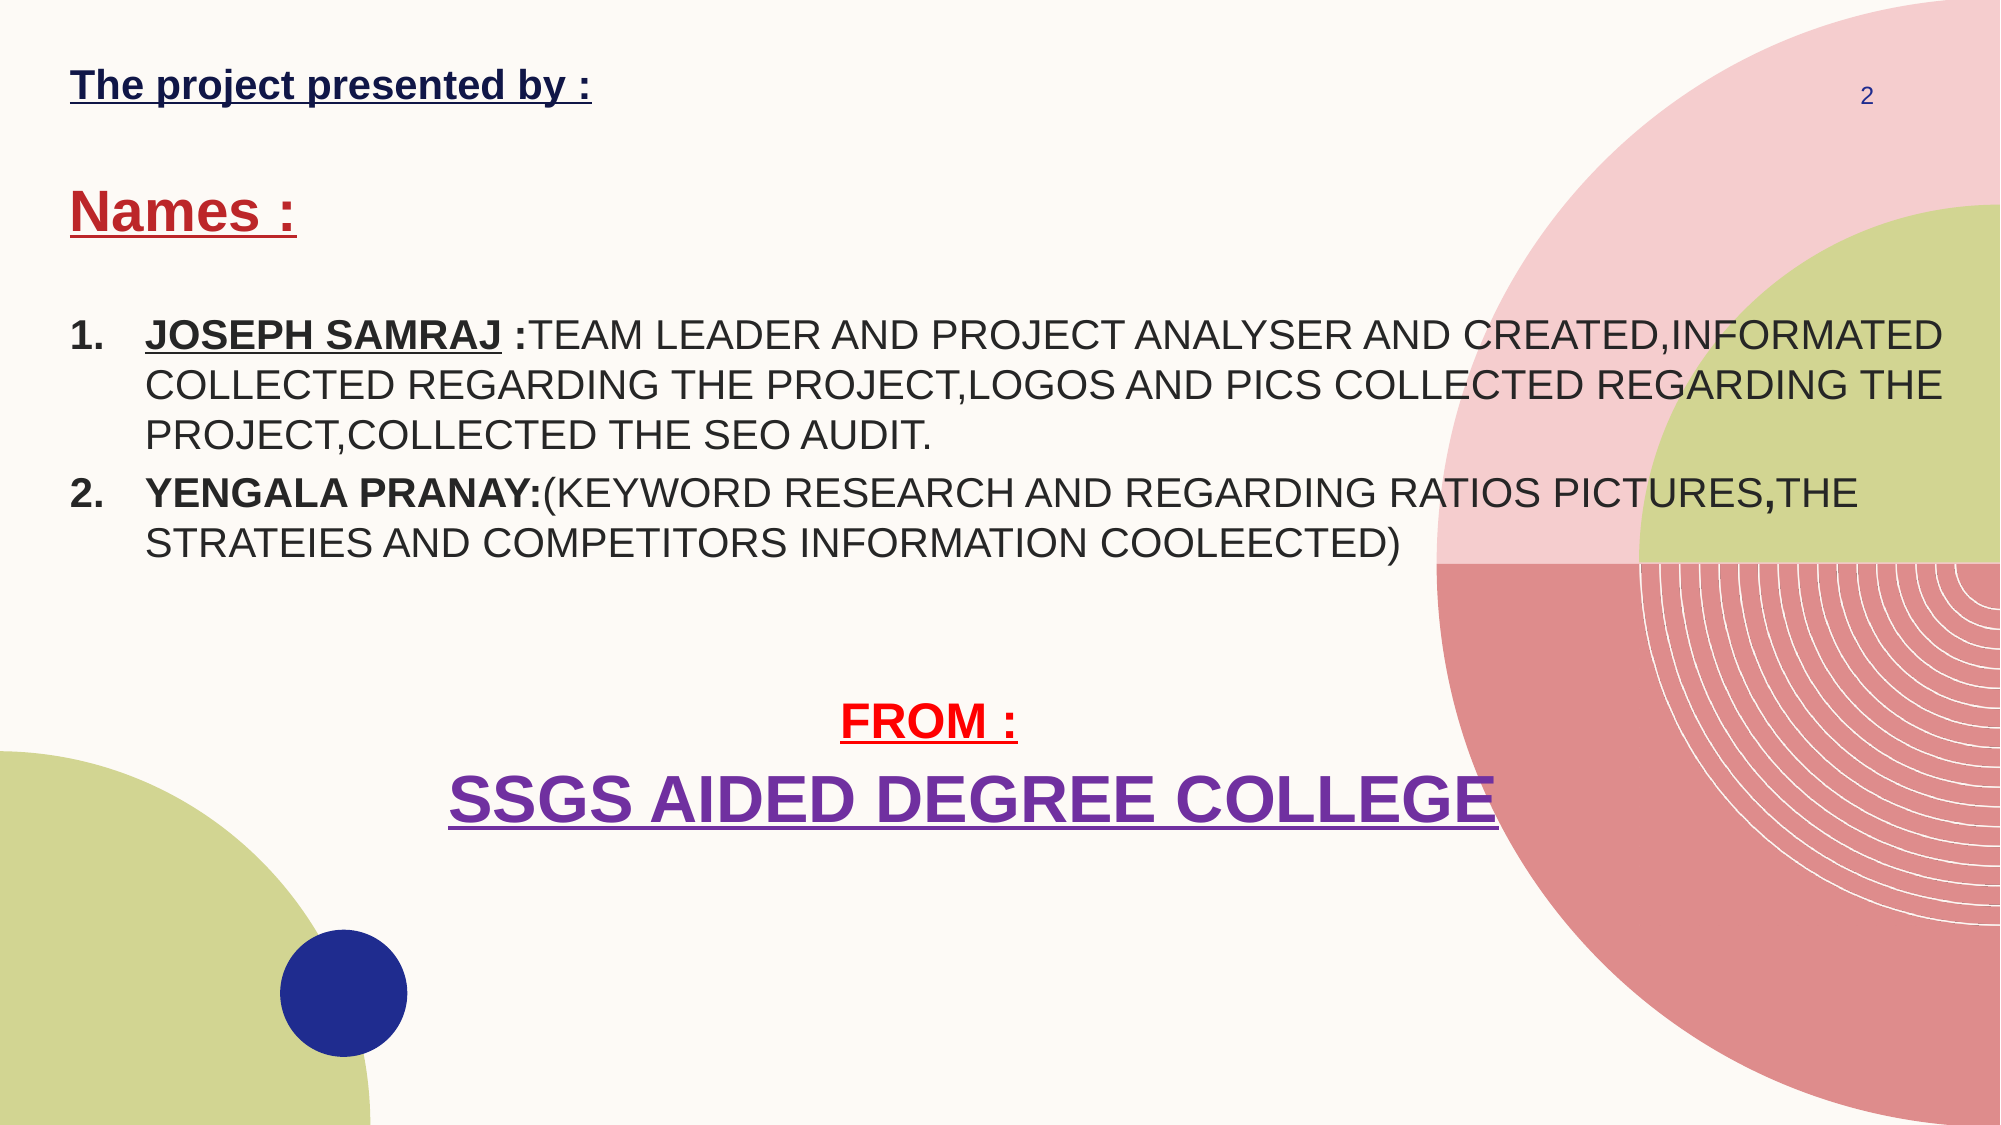

The project presented by :

Names :

JOSEPH SAMRAJ :TEAM LEADER AND PROJECT ANALYSER AND CREATED,INFORMATED COLLECTED REGARDING THE PROJECT,LOGOS AND PICS COLLECTED REGARDING THE PROJECT,COLLECTED THE SEO AUDIT.
YENGALA PRANAY:(KEYWORD RESEARCH AND REGARDING RATIOS PICTURES,THE STRATEIES AND COMPETITORS INFORMATION COOLEECTED)

                                                       FROM :
                           SSGS AIDED DEGREE COLLEGE
2